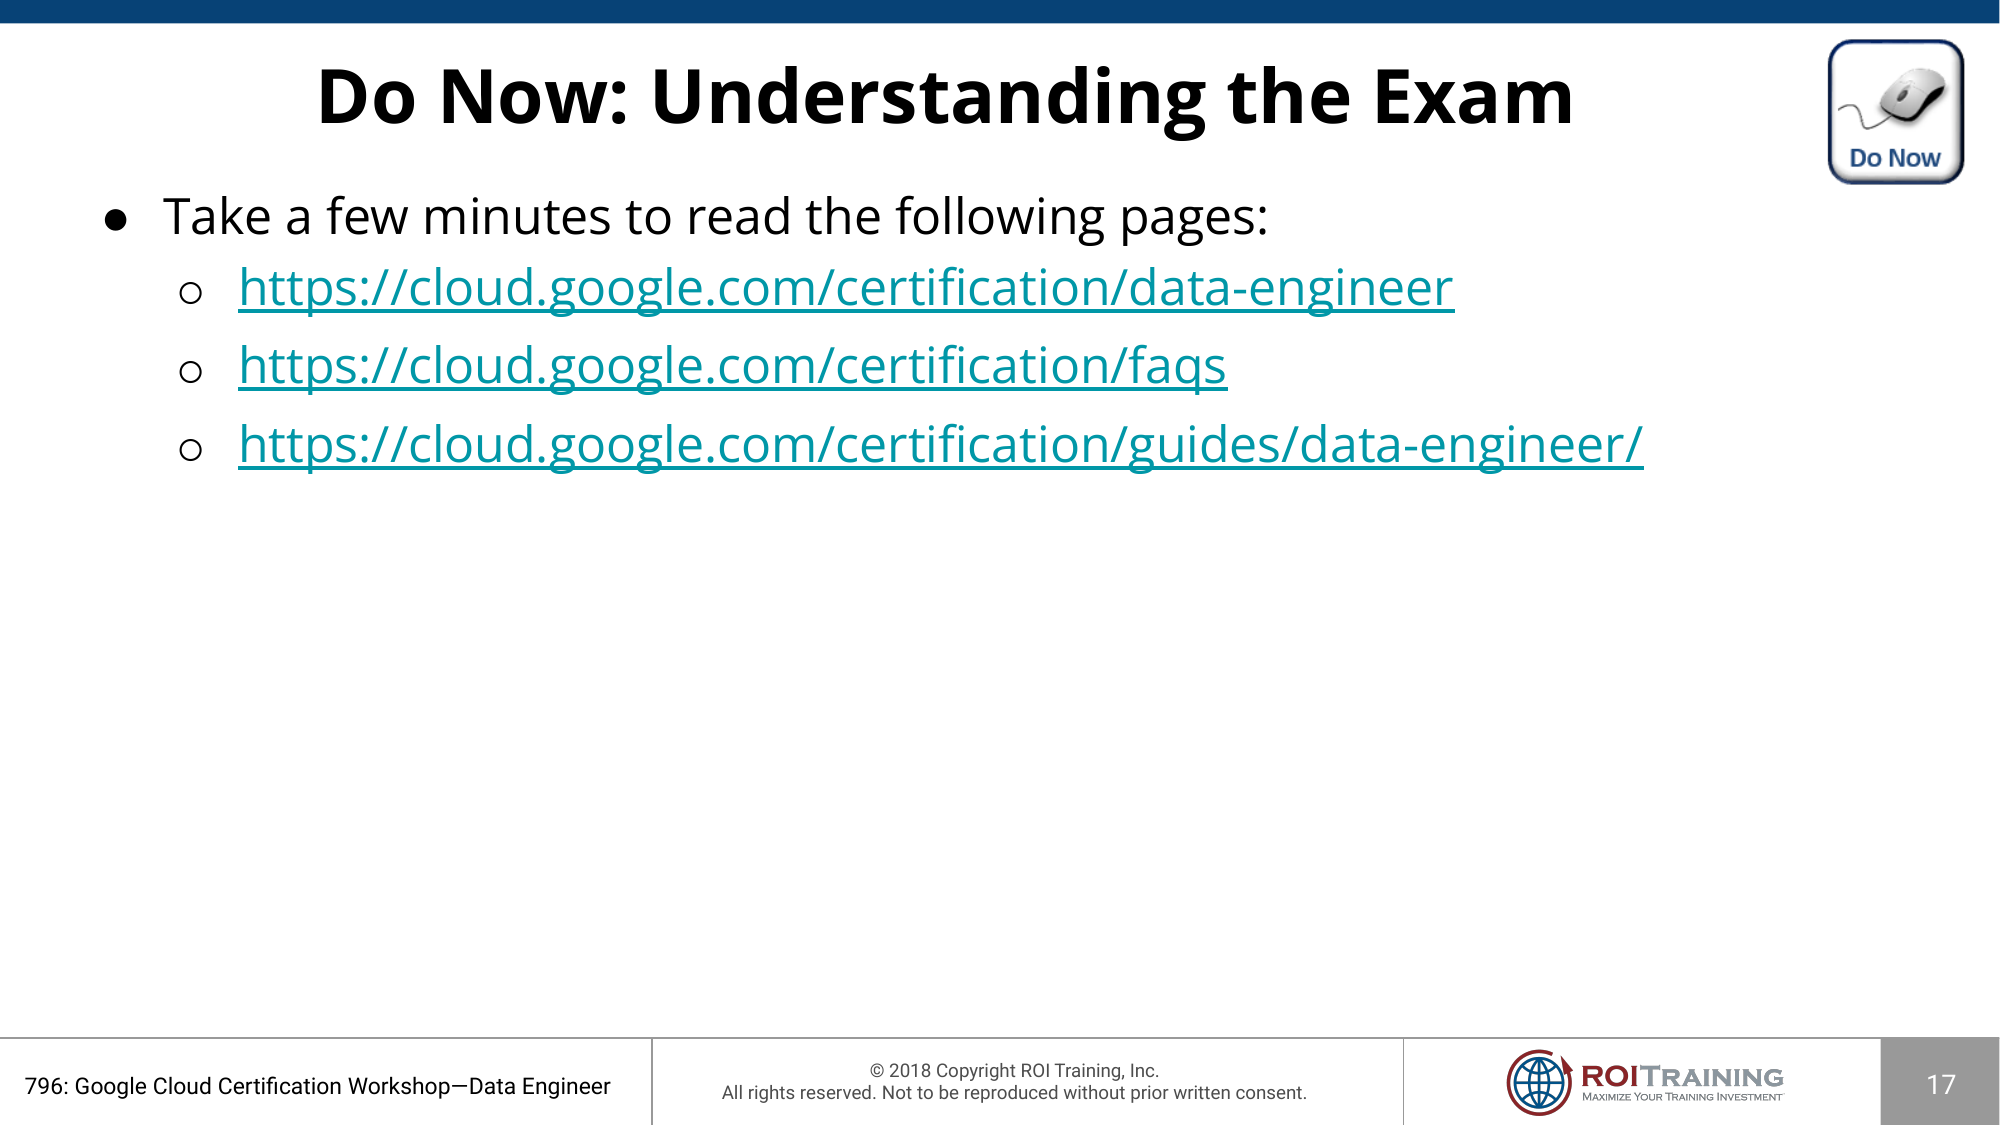

# Do Now: Understanding the Exam
Take a few minutes to read the following pages:
https://cloud.google.com/certification/data-engineer
https://cloud.google.com/certification/faqs
https://cloud.google.com/certification/guides/data-engineer/